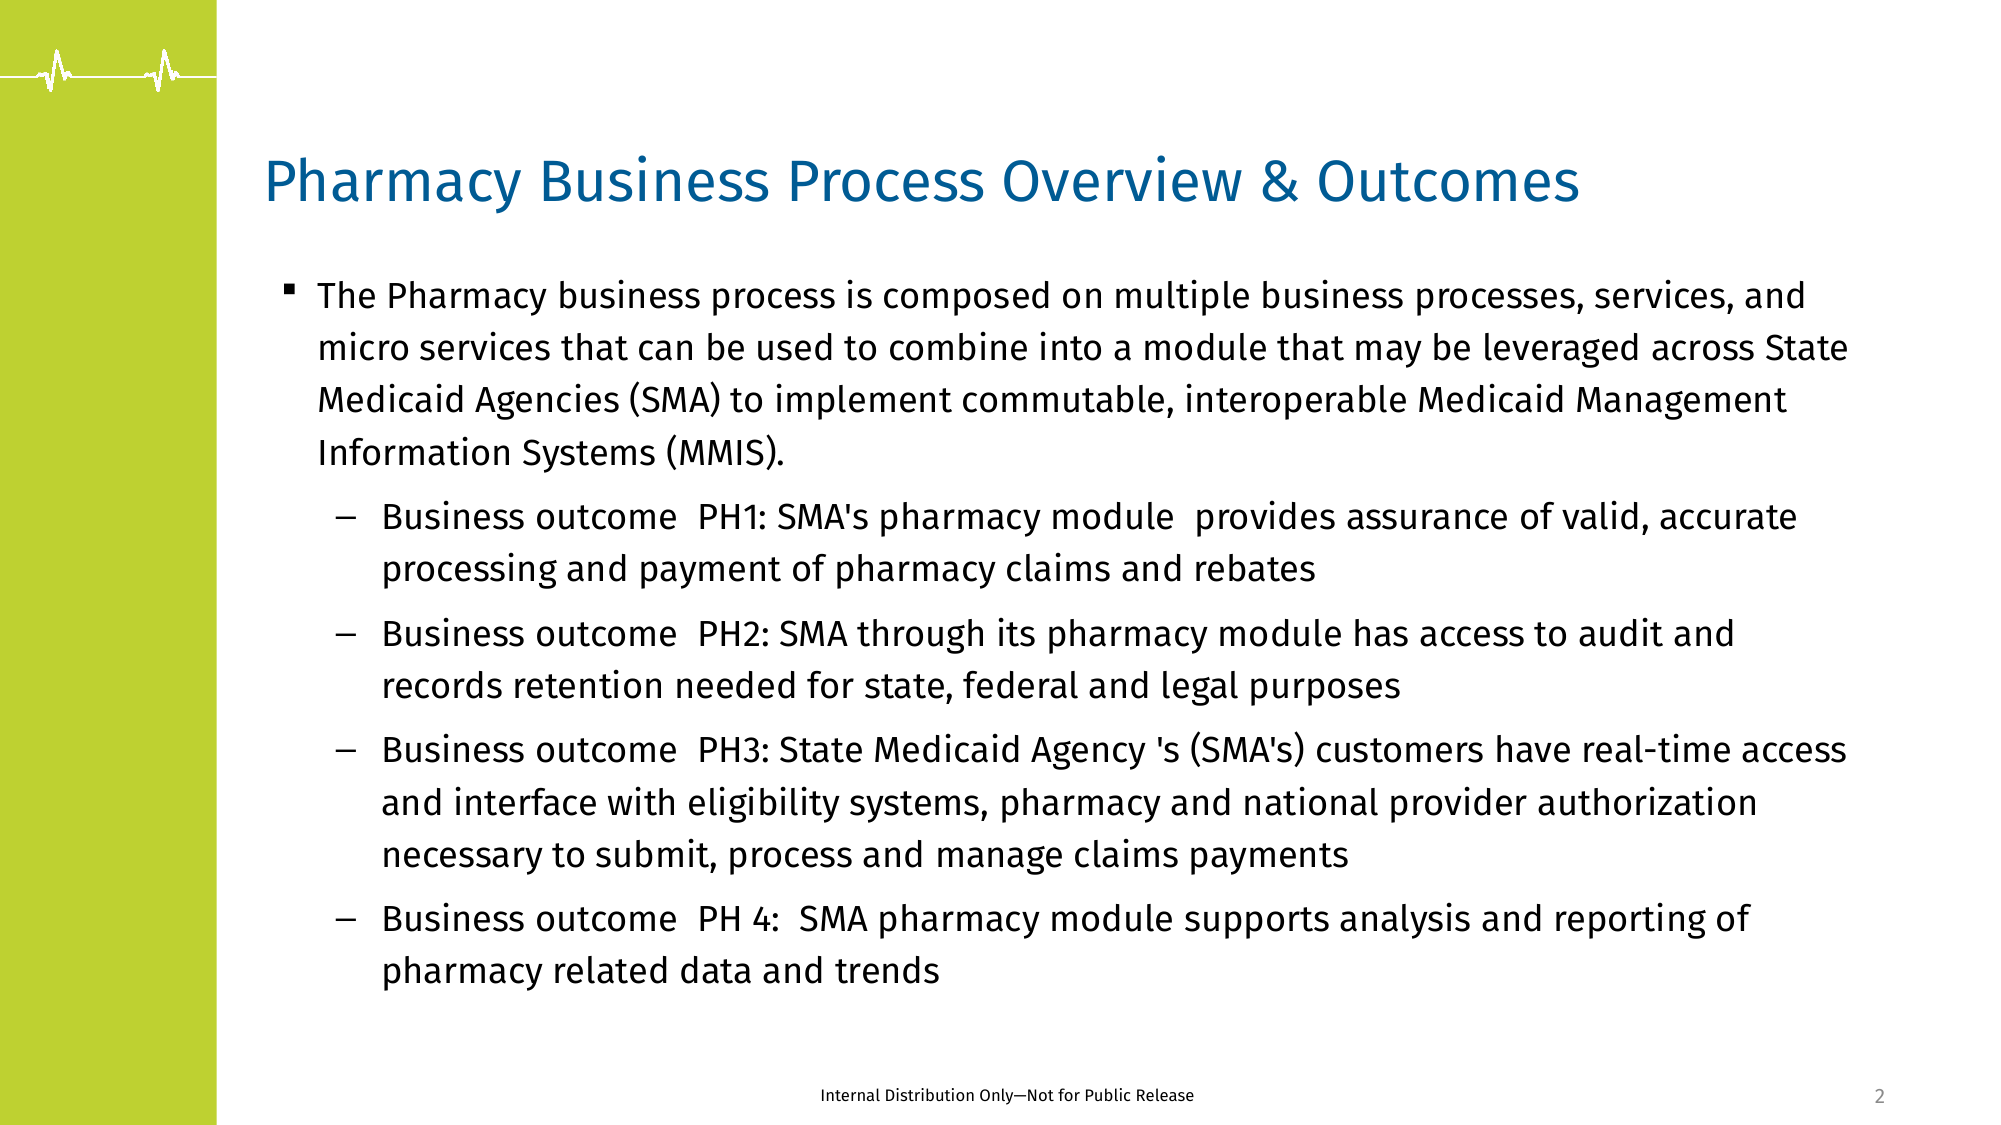

# Pharmacy Business Process Overview & Outcomes
The Pharmacy business process is composed on multiple business processes, services, and micro services that can be used to combine into a module that may be leveraged across State Medicaid Agencies (SMA) to implement commutable, interoperable Medicaid Management Information Systems (MMIS).
Business outcome  PH1: SMA's pharmacy module  provides assurance of valid, accurate processing and payment of pharmacy claims and rebates
Business outcome  PH2: SMA through its pharmacy module has access to audit and records retention needed for state, federal and legal purposes
Business outcome  PH3: State Medicaid Agency 's (SMA's) customers have real-time access and interface with eligibility systems, pharmacy and national provider authorization  necessary to submit, process and manage claims payments
Business outcome  PH 4:  SMA pharmacy module supports analysis and reporting of pharmacy related data and trends

2